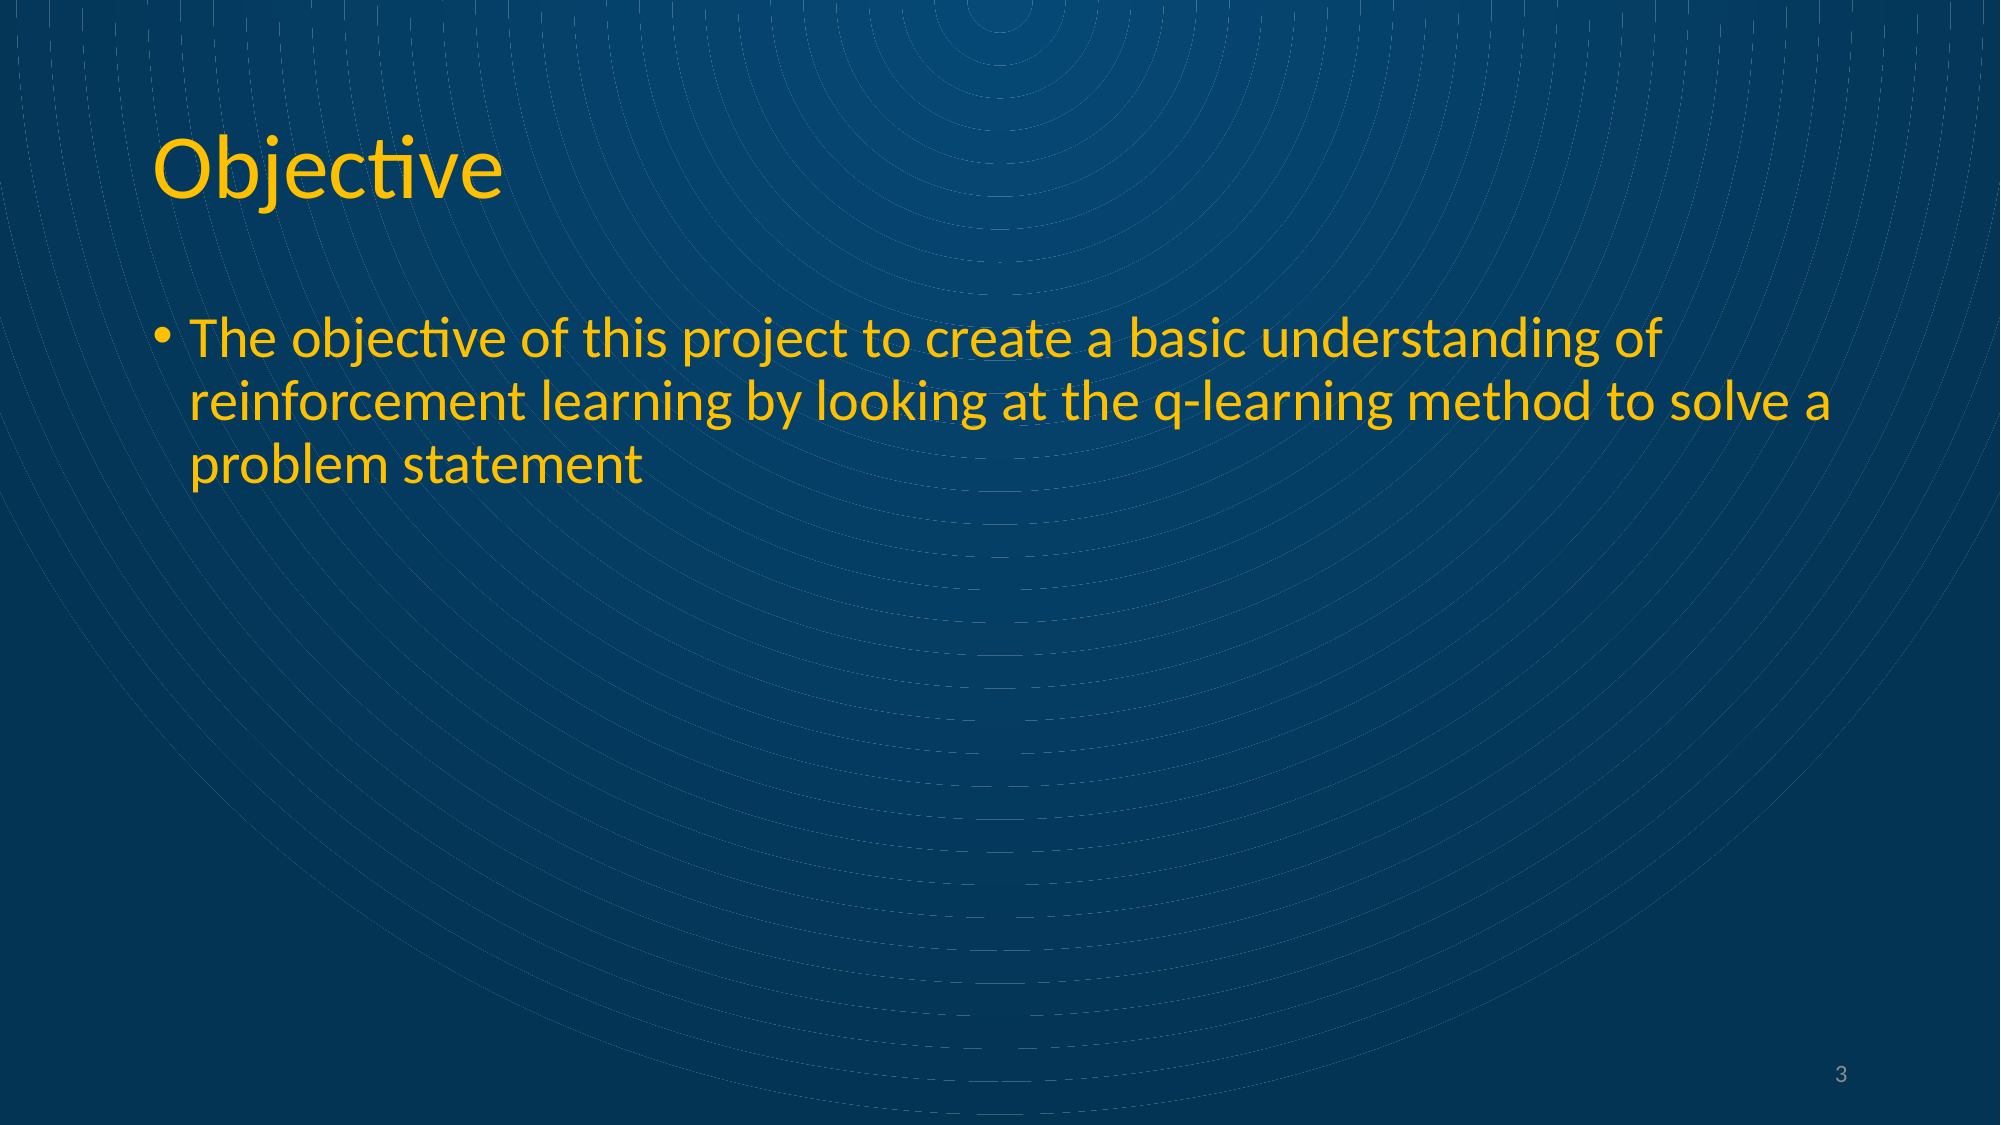

# Objective
The objective of this project to create a basic understanding of reinforcement learning by looking at the q-learning method to solve a problem statement
3